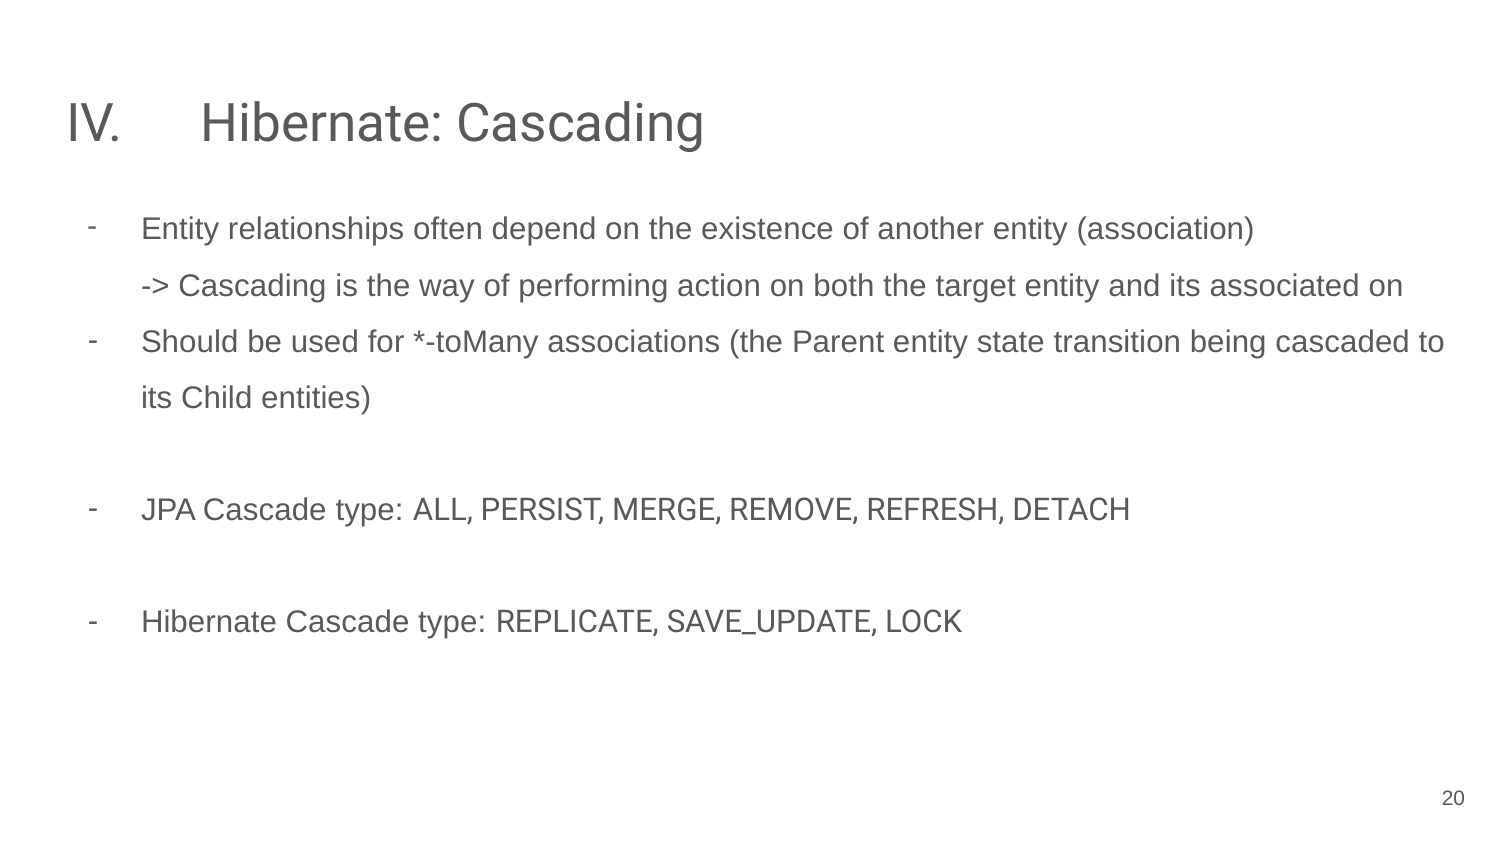

# IV.	 Hibernate: Cascading
Entity relationships often depend on the existence of another entity (association)
-> Cascading is the way of performing action on both the target entity and its associated on
Should be used for *-toMany associations (the Parent entity state transition being cascaded to its Child entities)

JPA Cascade type: ALL, PERSIST, MERGE, REMOVE, REFRESH, DETACH

Hibernate Cascade type: REPLICATE, SAVE_UPDATE, LOCK
20